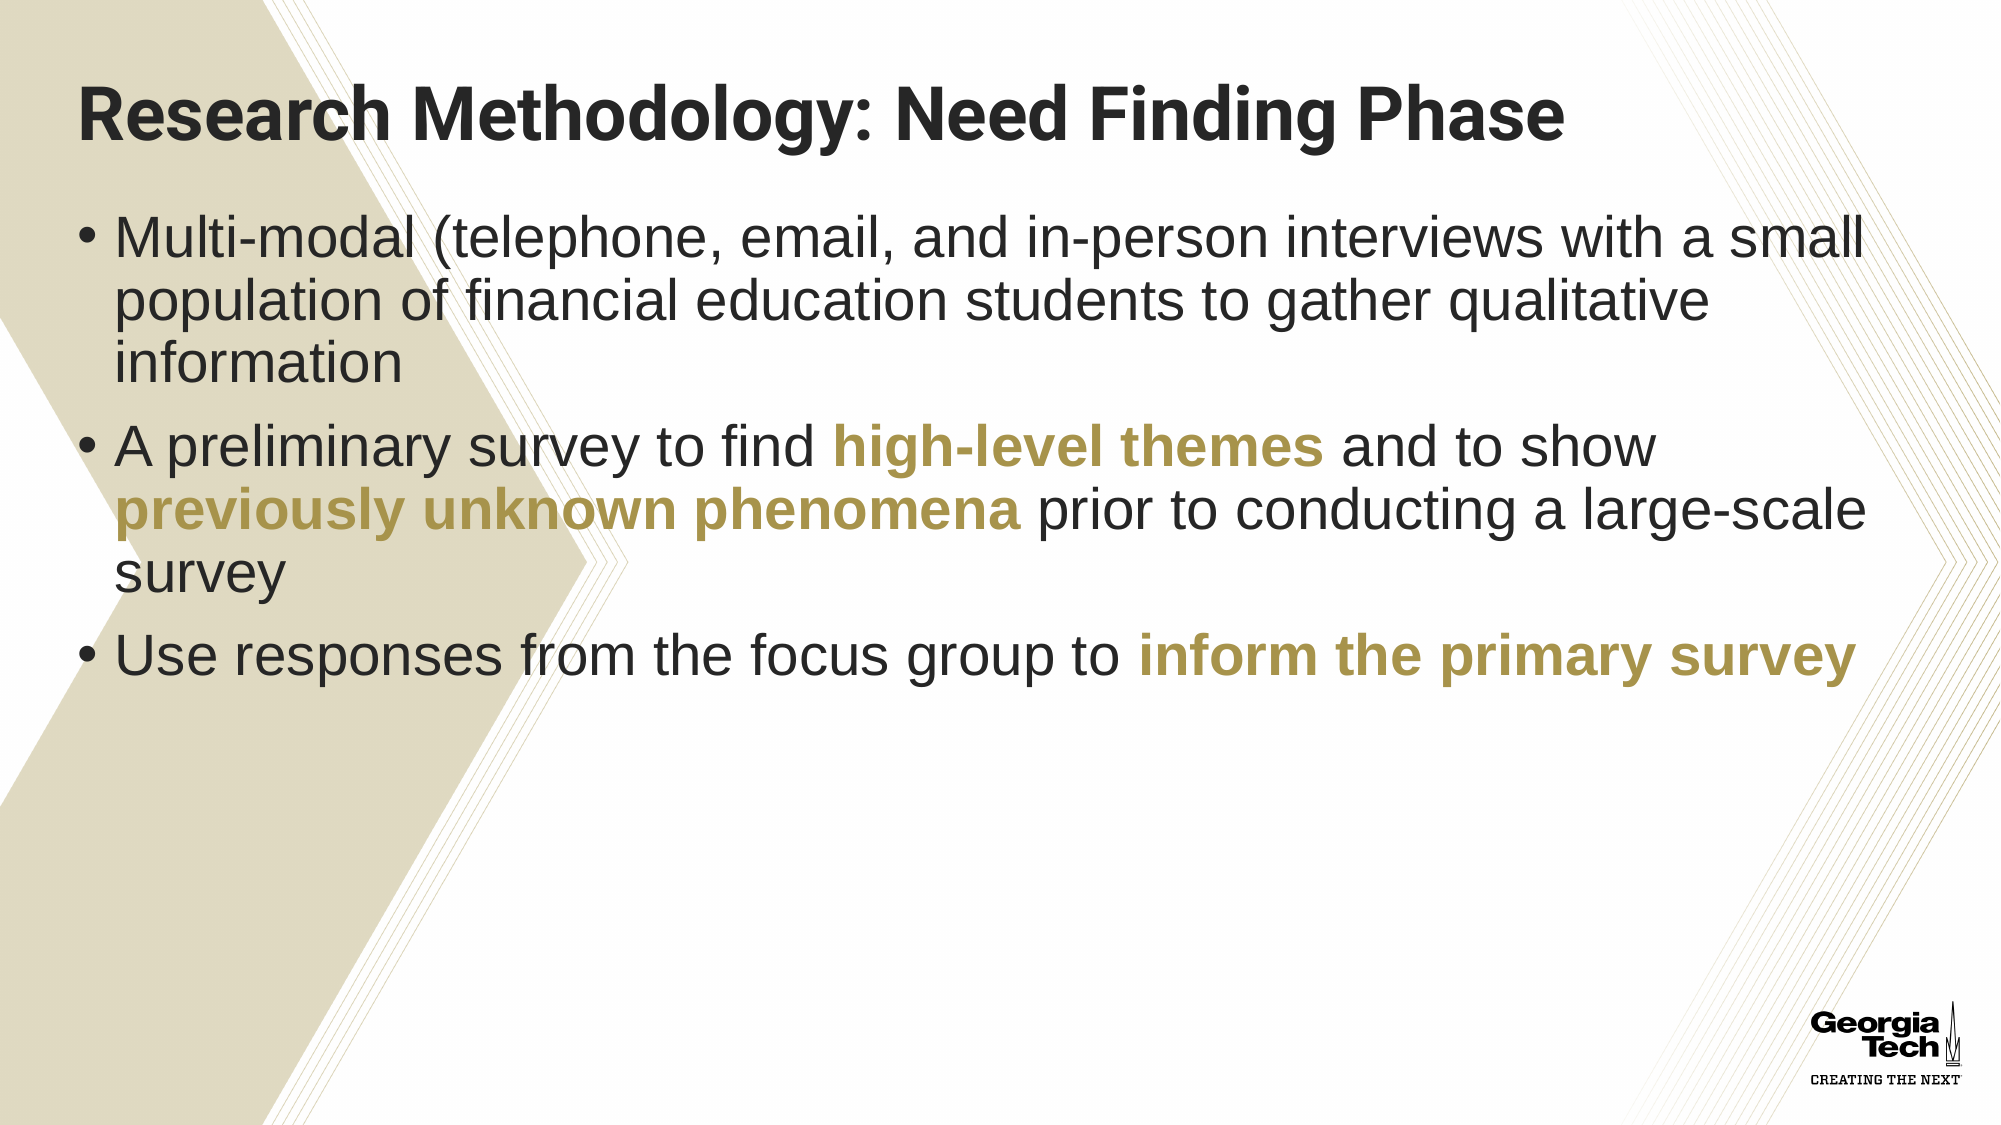

# Research Methodology: Need Finding Phase
Multi-modal (telephone, email, and in-person interviews with a small population of financial education students to gather qualitative information
A preliminary survey to find high-level themes and to show previously unknown phenomena prior to conducting a large-scale survey
Use responses from the focus group to inform the primary survey